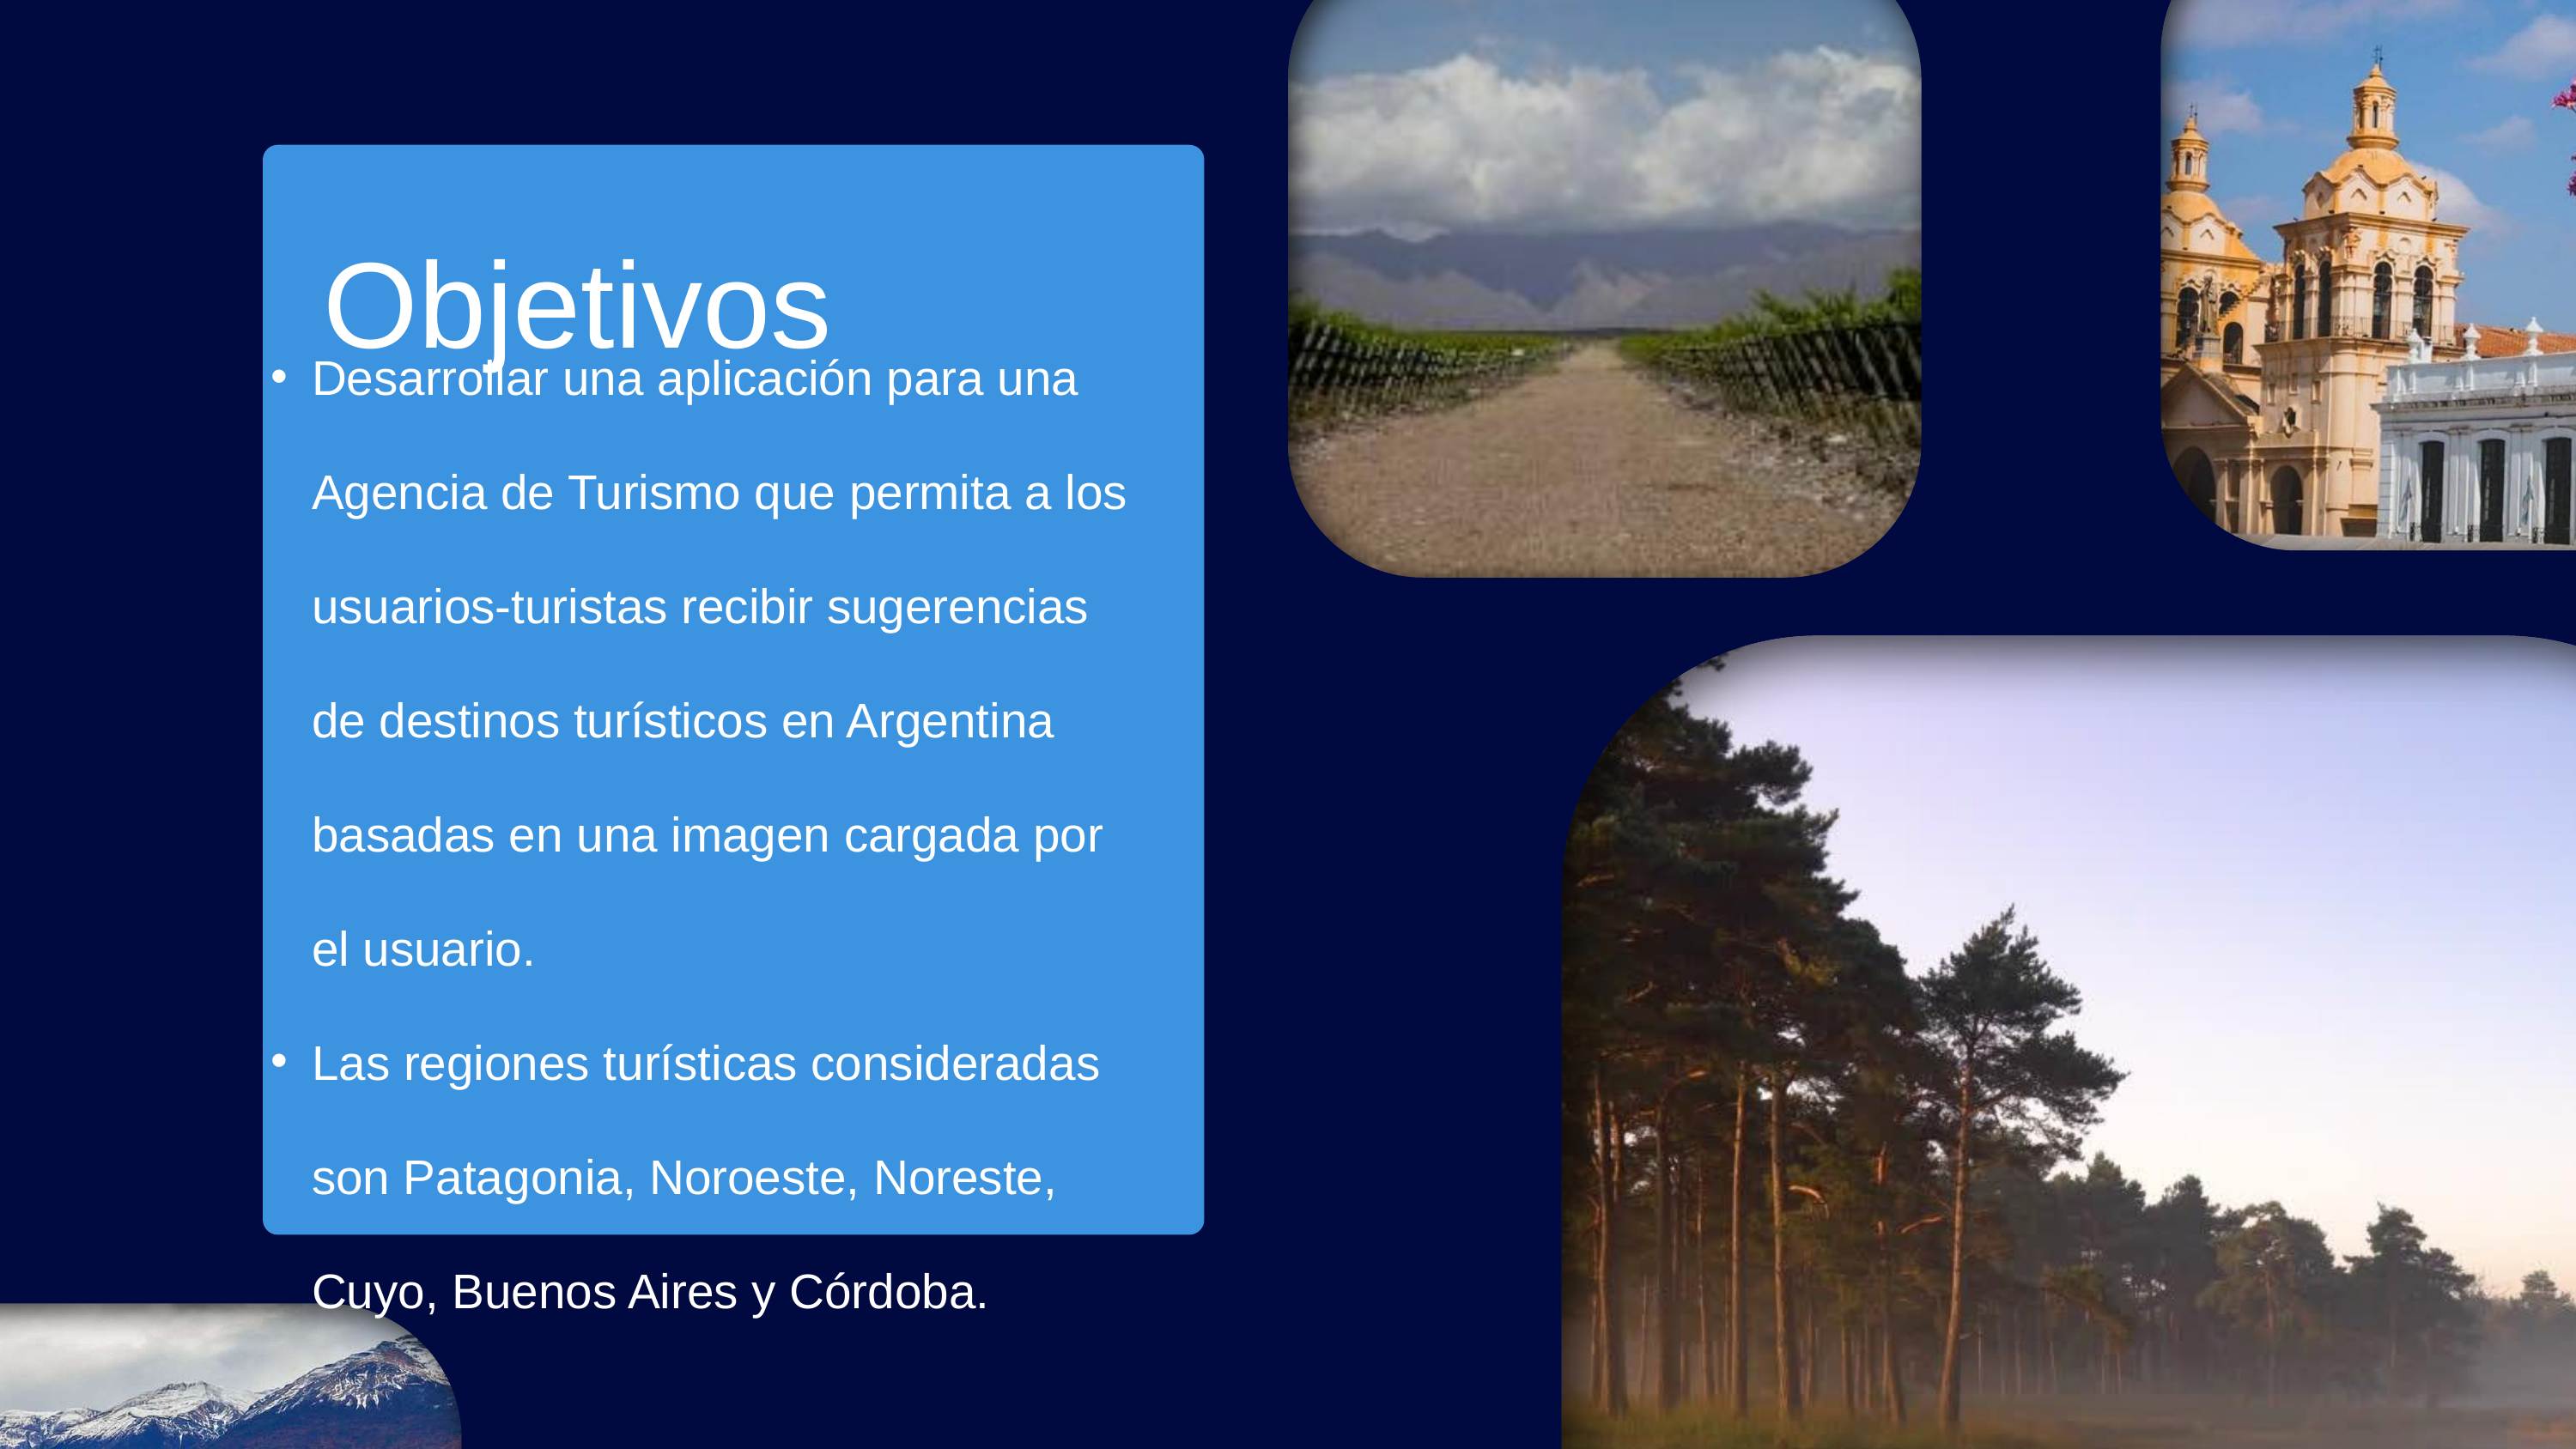

Objetivos
Desarrollar una aplicación para una Agencia de Turismo que permita a los usuarios-turistas recibir sugerencias de destinos turísticos en Argentina basadas en una imagen cargada por el usuario.
Las regiones turísticas consideradas son Patagonia, Noroeste, Noreste, Cuyo, Buenos Aires y Córdoba.